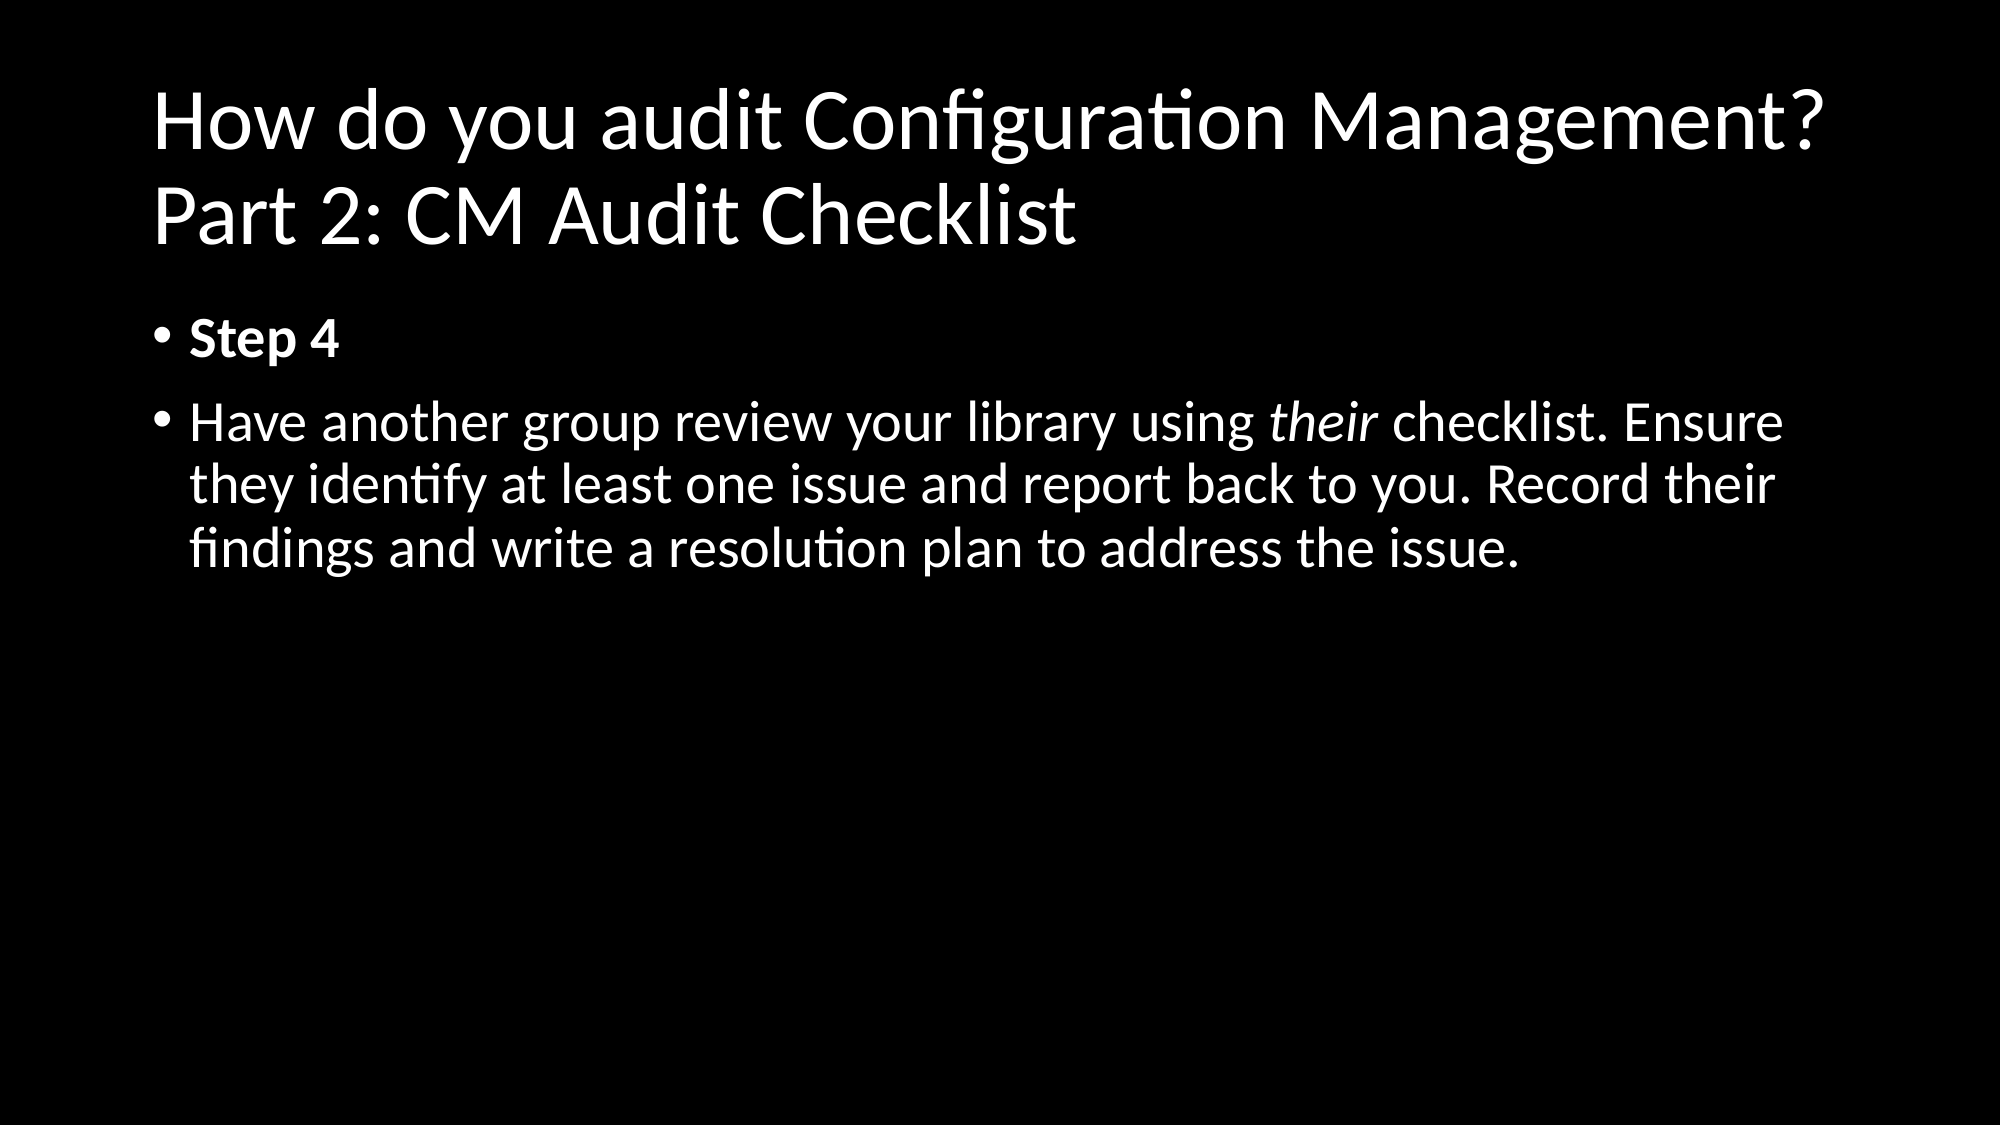

# How do you audit Configuration Management? Part 2: CM Audit Checklist
Step 4
Have another group review your library using their checklist. Ensure they identify at least one issue and report back to you. Record their findings and write a resolution plan to address the issue.